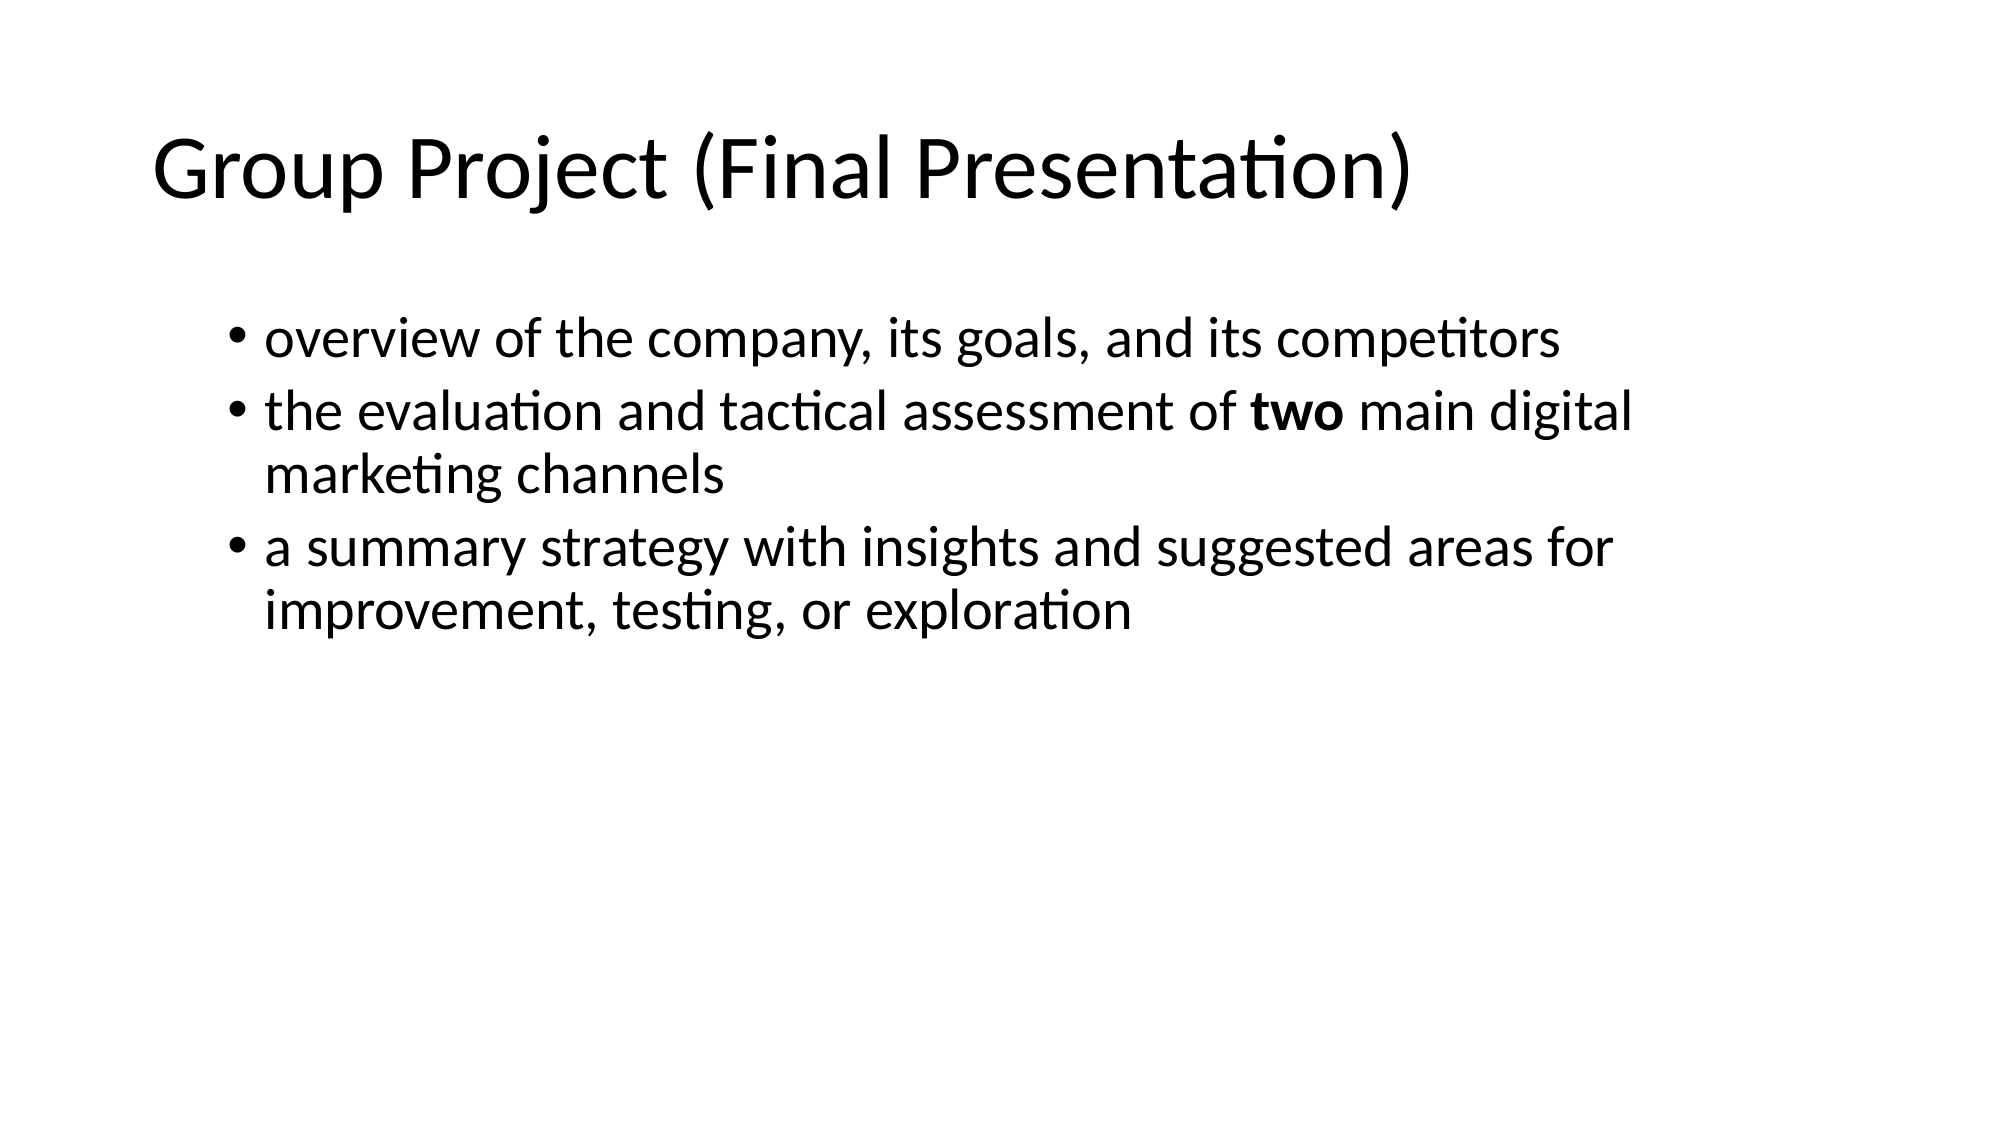

# Group Project (Final Presentation)
overview of the company, its goals, and its competitors
the evaluation and tactical assessment of two main digital marketing channels
a summary strategy with insights and suggested areas for improvement, testing, or exploration